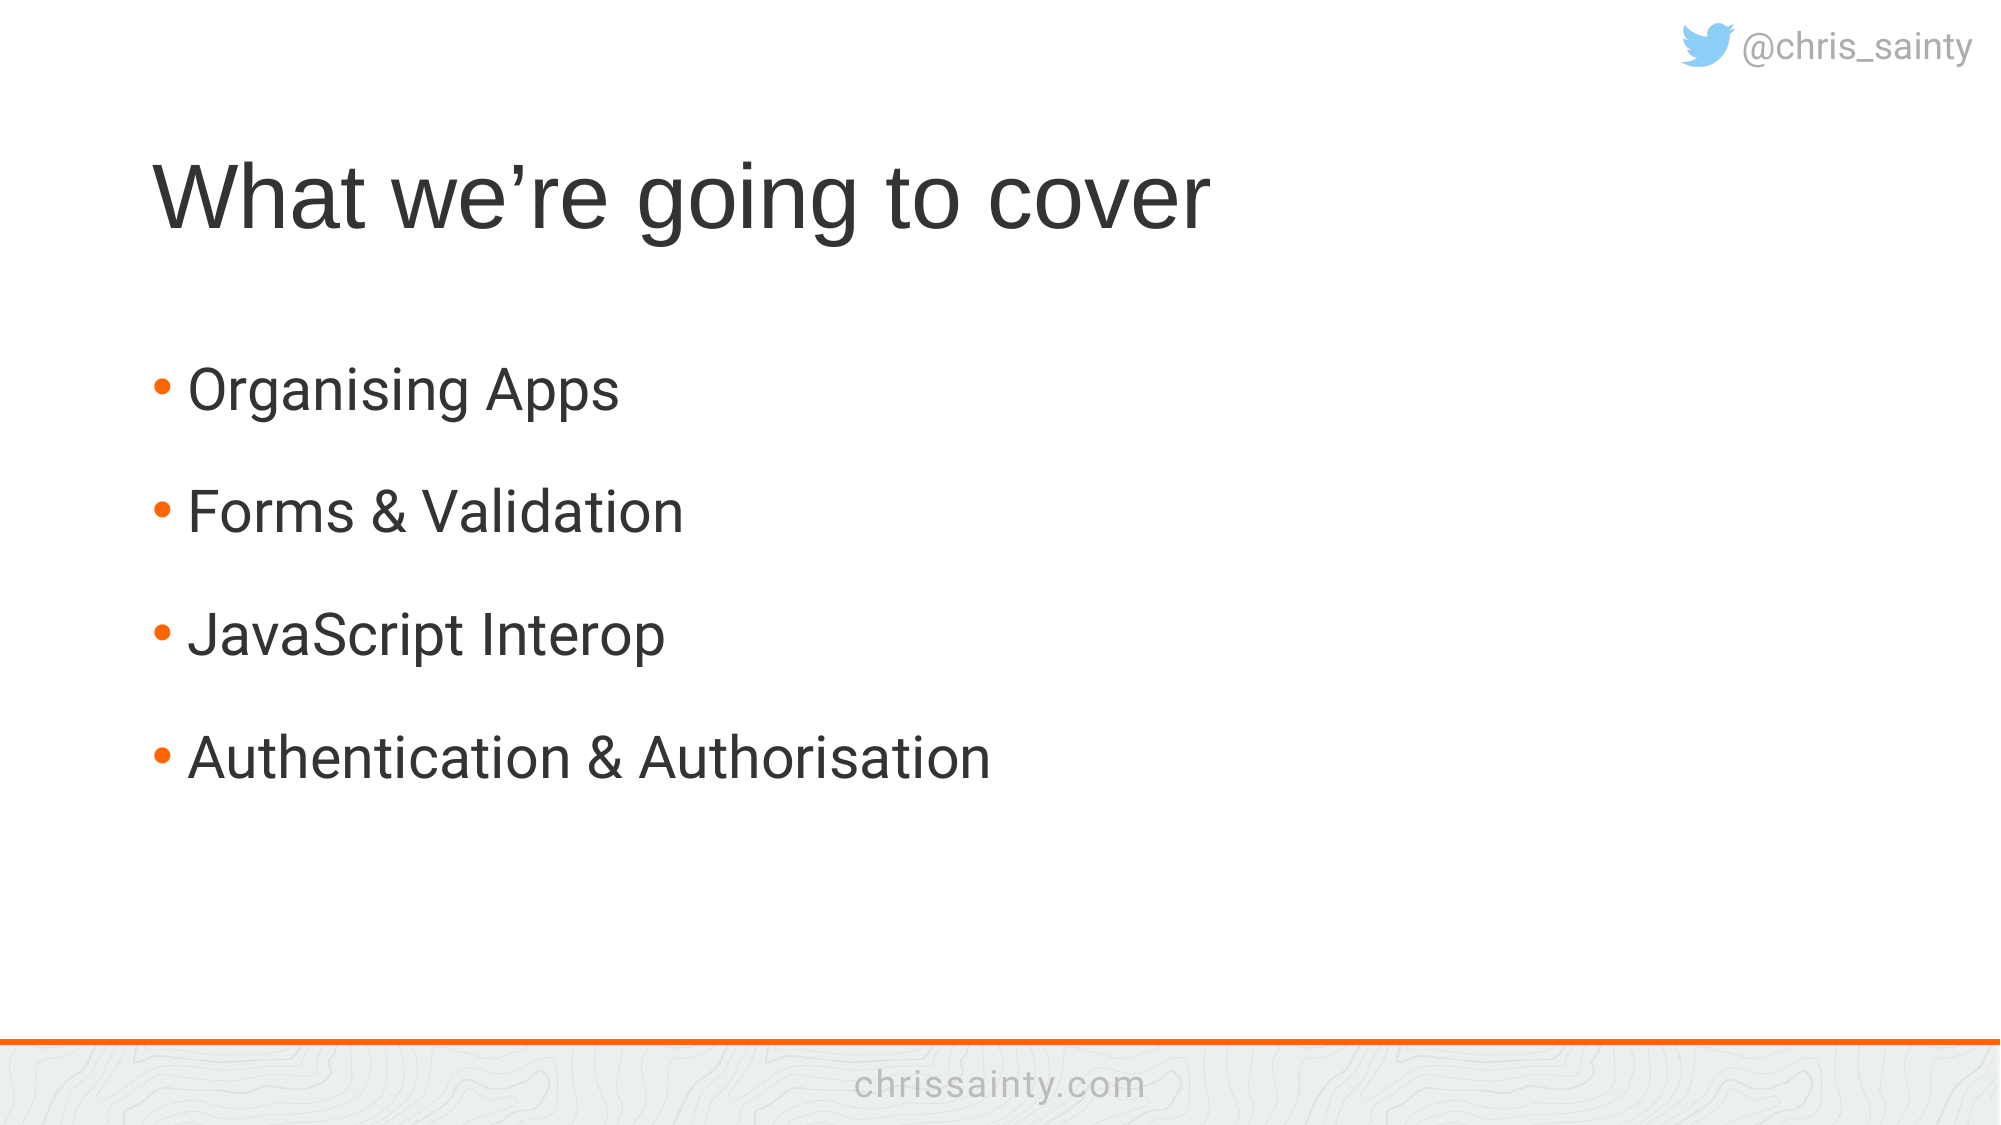

# What we’re going to cover
Organising Apps
Forms & Validation
JavaScript Interop
Authentication & Authorisation
chrissainty.com